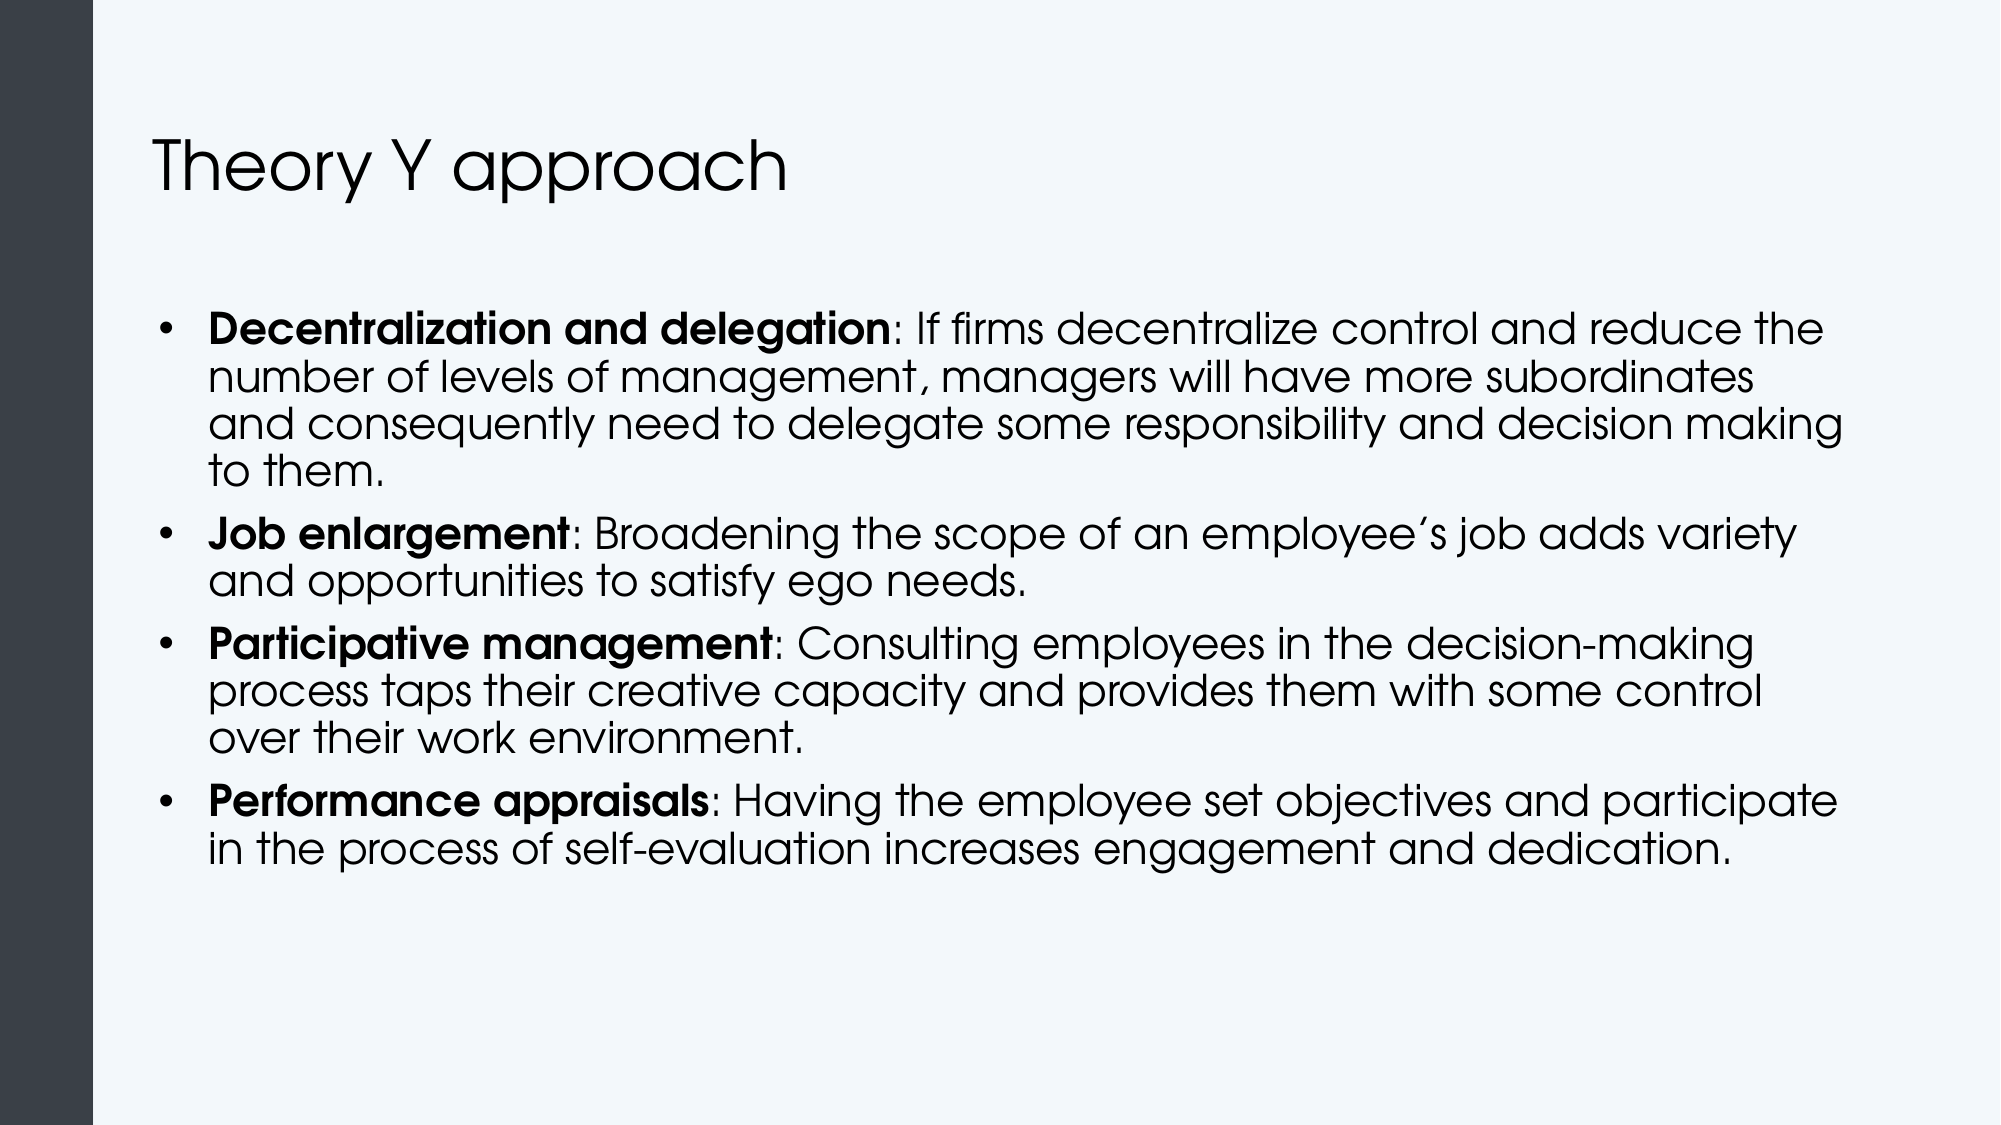

# Theory Y approach
Decentralization and delegation: If firms decentralize control and reduce the number of levels of management, managers will have more subordinates and consequently need to delegate some responsibility and decision making to them.
Job enlargement: Broadening the scope of an employee’s job adds variety and opportunities to satisfy ego needs.
Participative management: Consulting employees in the decision-making process taps their creative capacity and provides them with some control over their work environment.
Performance appraisals: Having the employee set objectives and participate in the process of self-evaluation increases engagement and dedication.